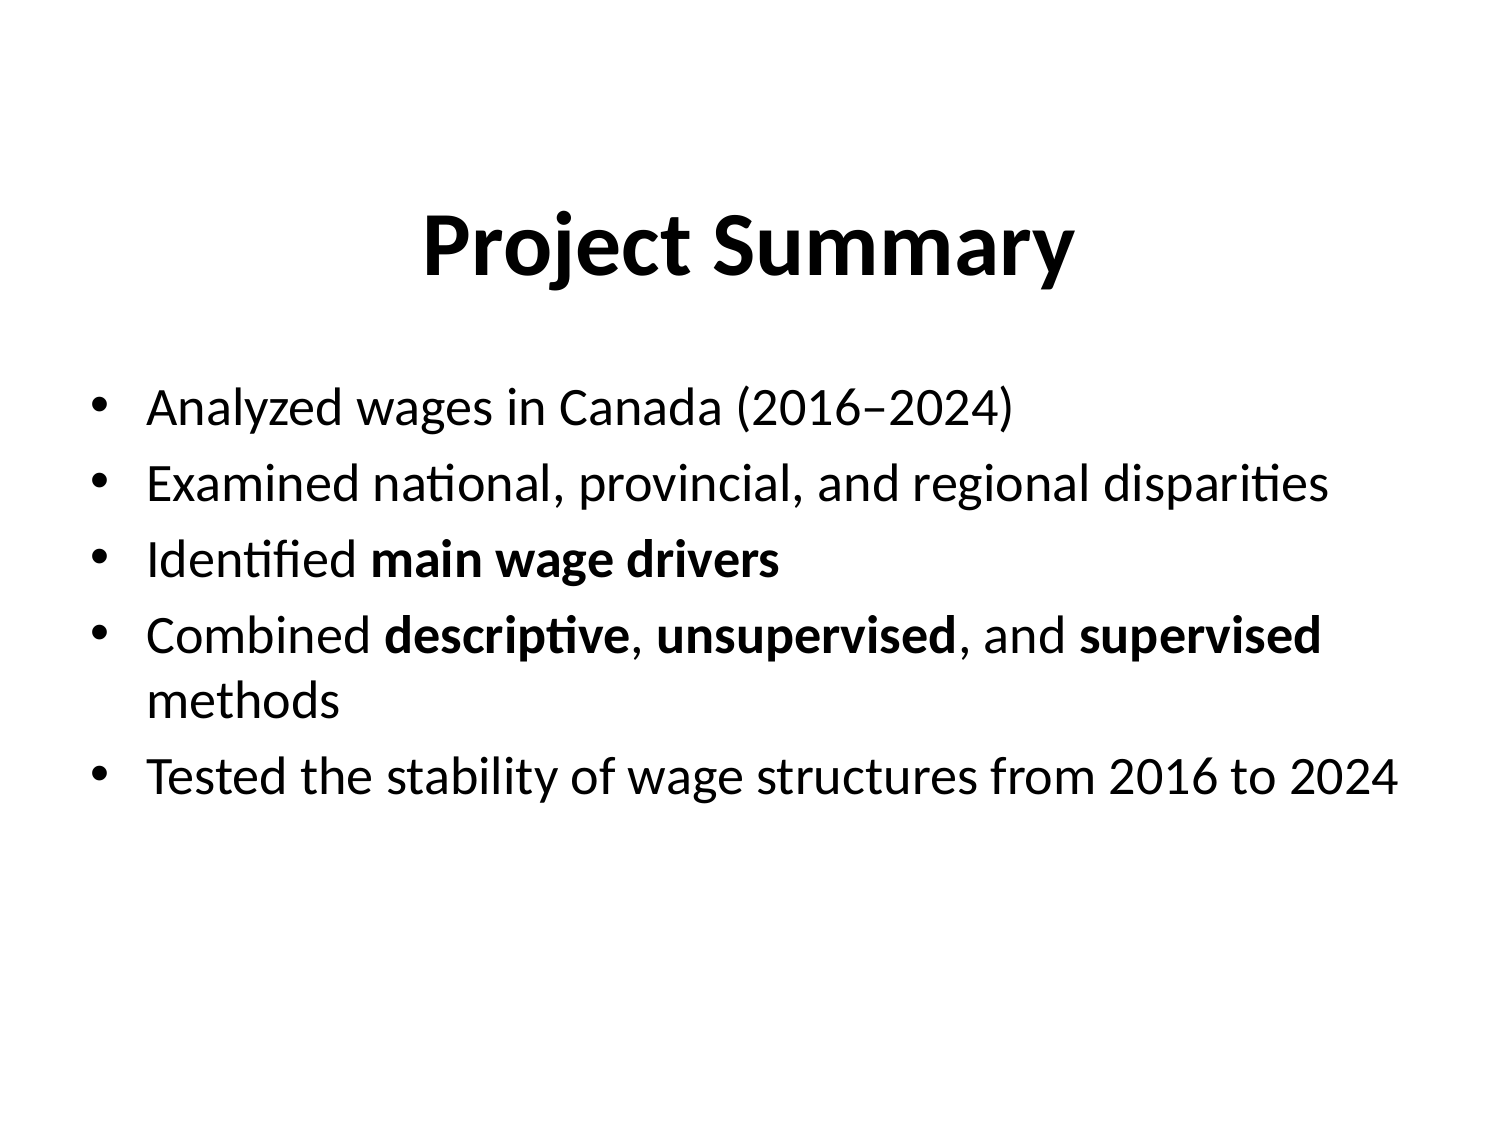

# Project Summary
Analyzed wages in Canada (2016–2024)
Examined national, provincial, and regional disparities
Identified main wage drivers
Combined descriptive, unsupervised, and supervised methods
Tested the stability of wage structures from 2016 to 2024